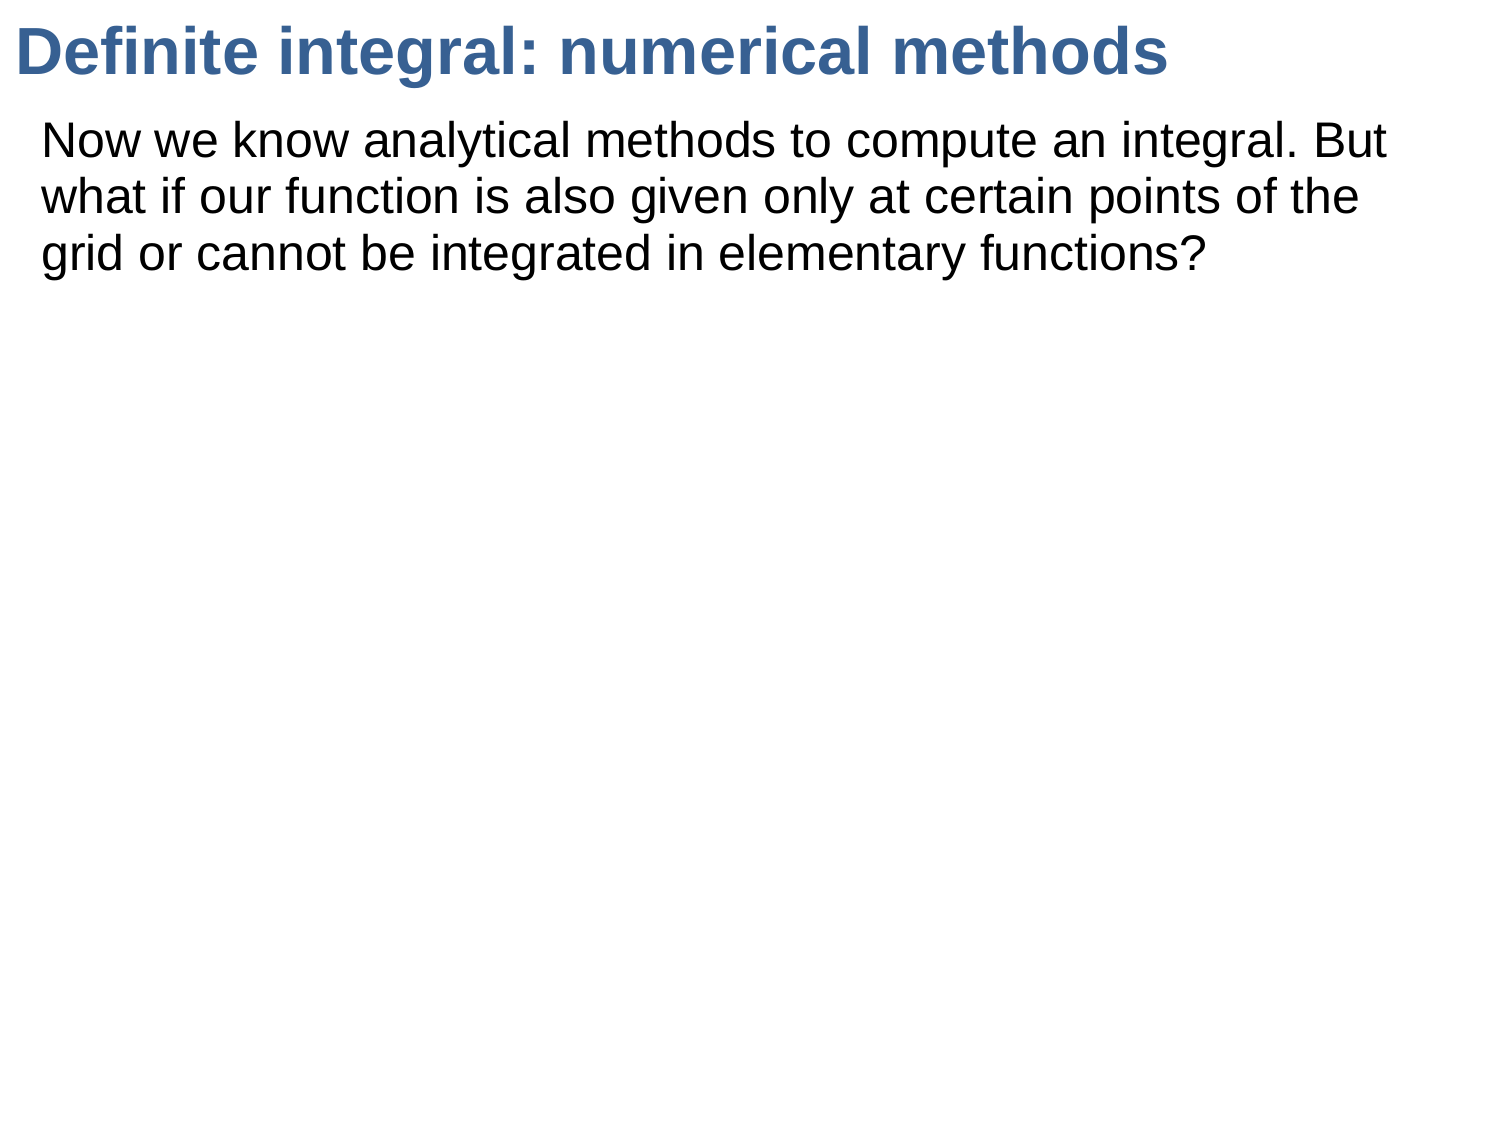

# Definite integral: numerical methods
Now we know analytical methods to compute an integral. But what if our function is also given only at certain points of the grid or cannot be integrated in elementary functions?